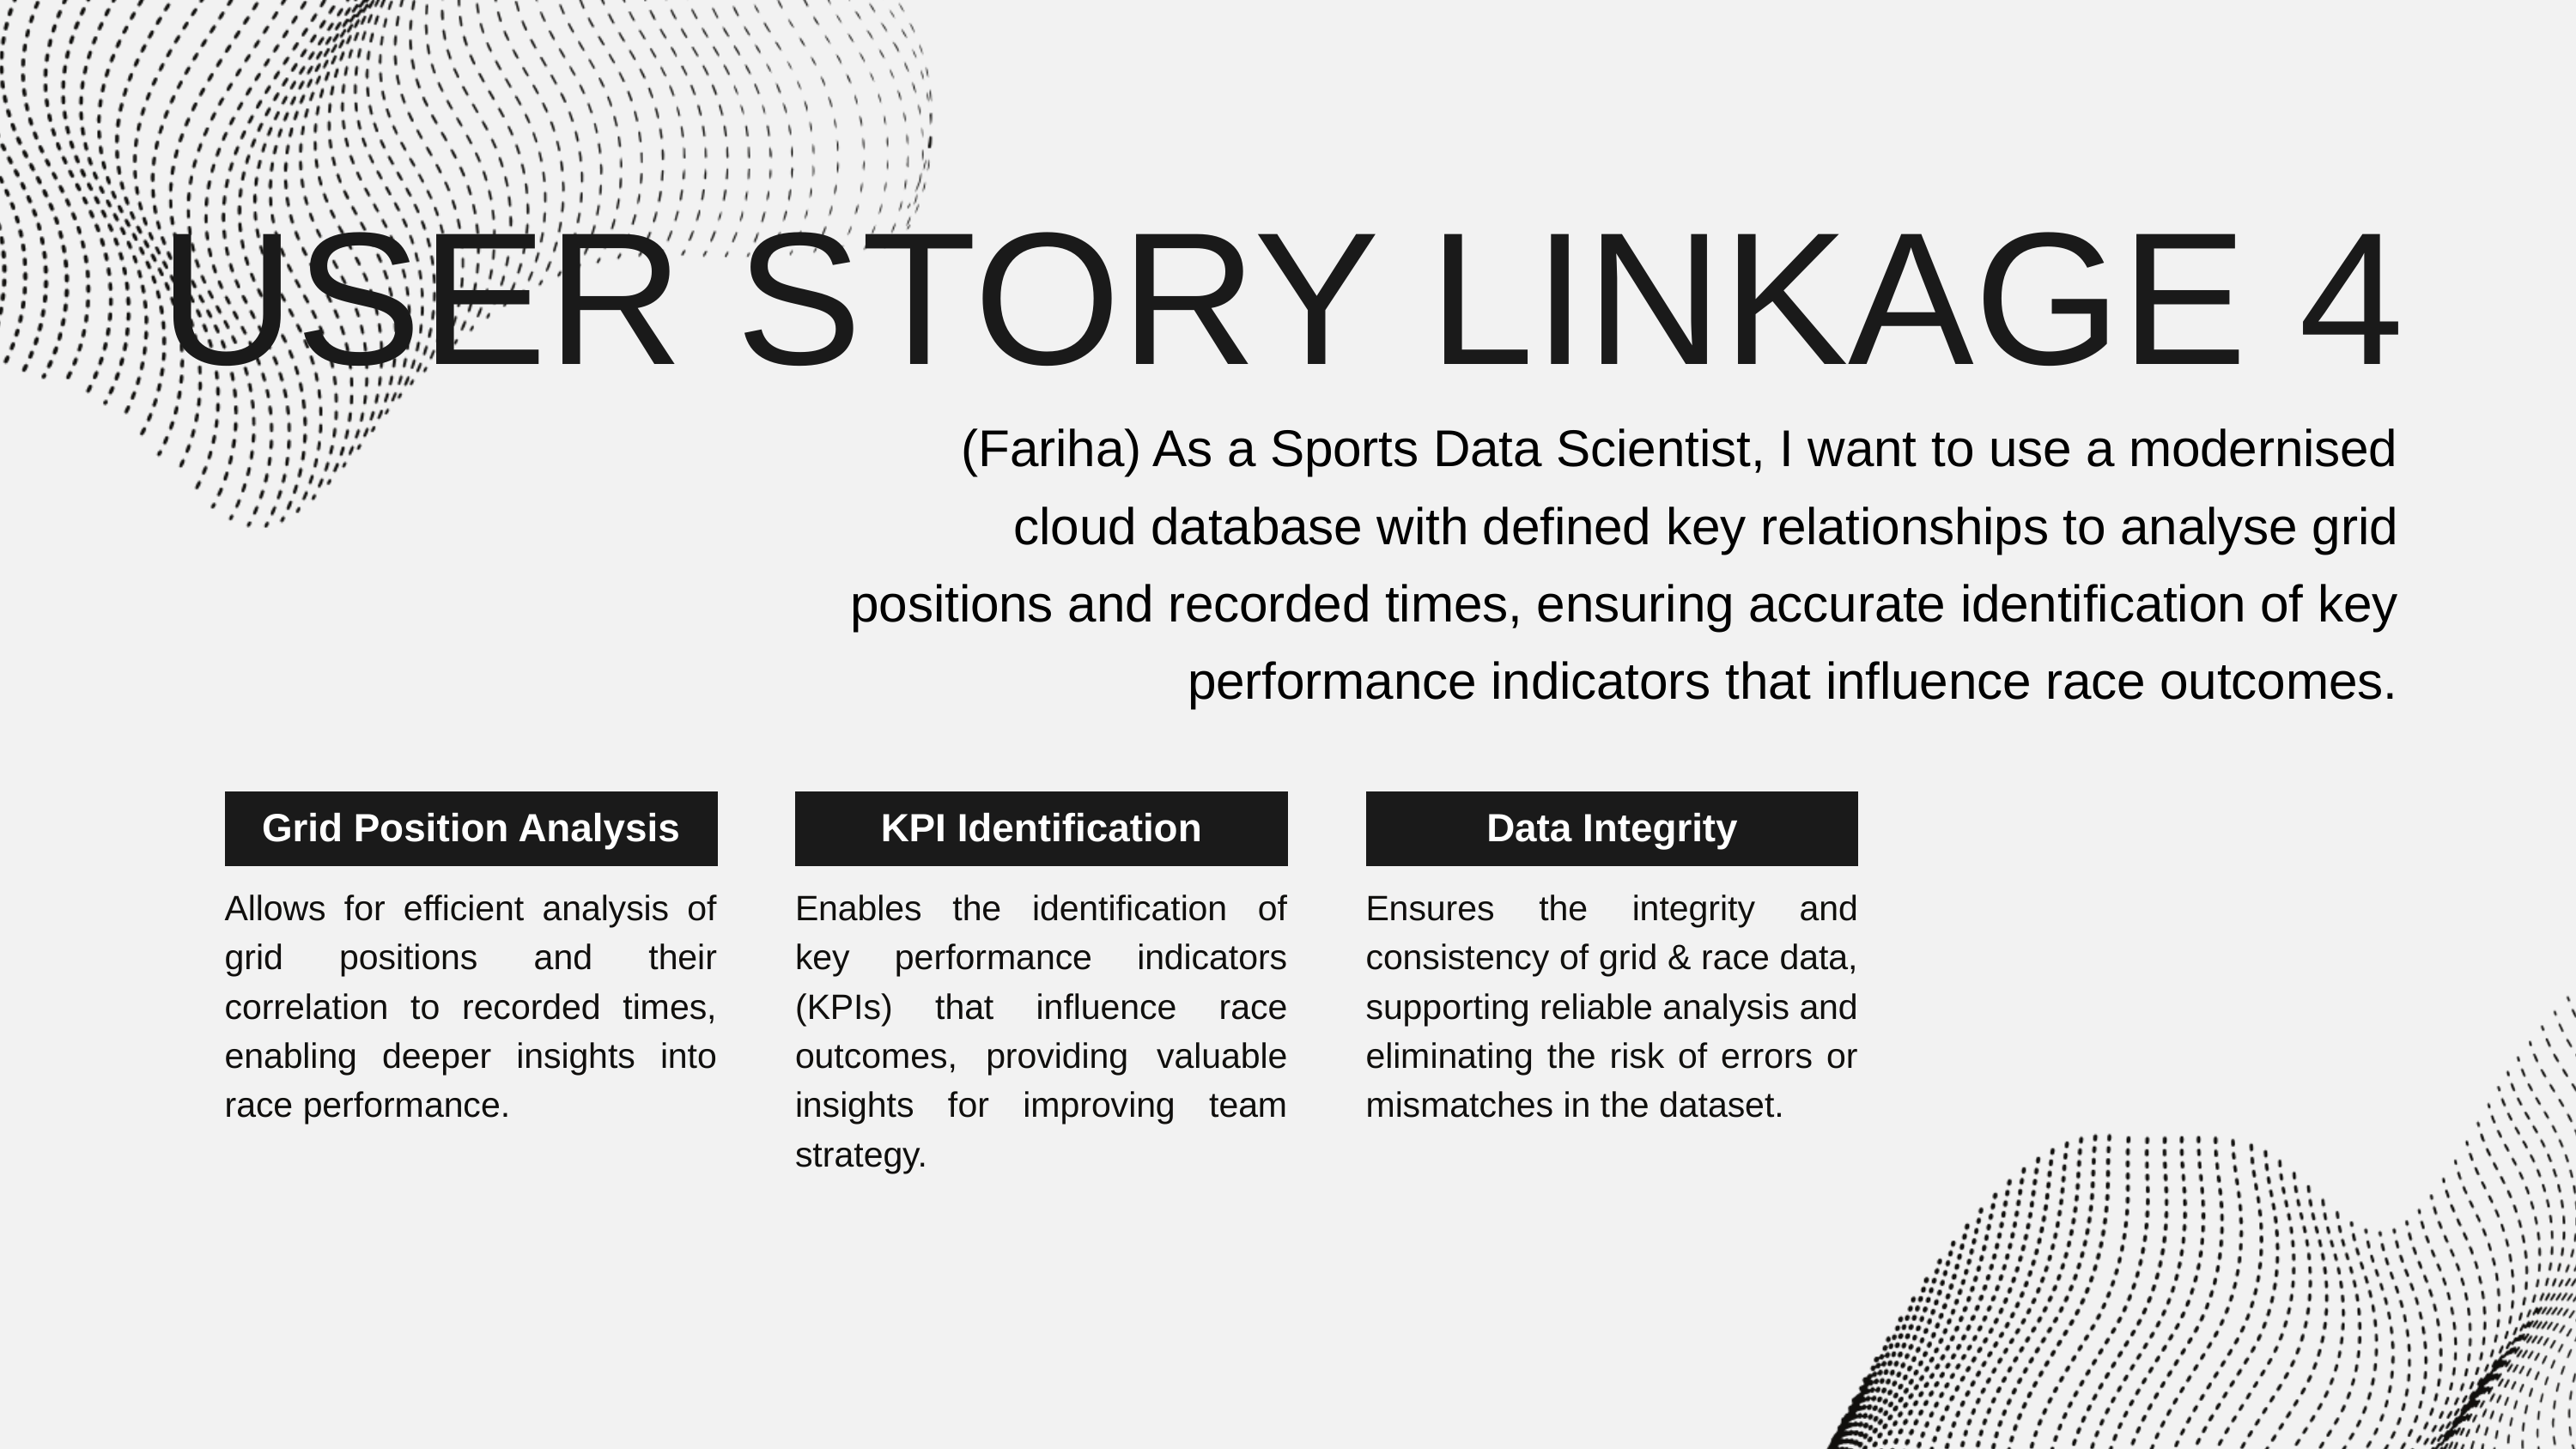

USER STORY LINKAGE 4
(Fariha) As a Sports Data Scientist, I want to use a modernised cloud database with defined key relationships to analyse grid positions and recorded times, ensuring accurate identification of key performance indicators that influence race outcomes.

Grid Position Analysis

KPI Identification

Data Integrity

Allows for efficient analysis of grid positions and their correlation to recorded times, enabling deeper insights into race performance.
Enables the identification of key performance indicators (KPIs) that influence race outcomes, providing valuable insights for improving team strategy.
Ensures the integrity and consistency of grid & race data, supporting reliable analysis and eliminating the risk of errors or mismatches in the dataset.